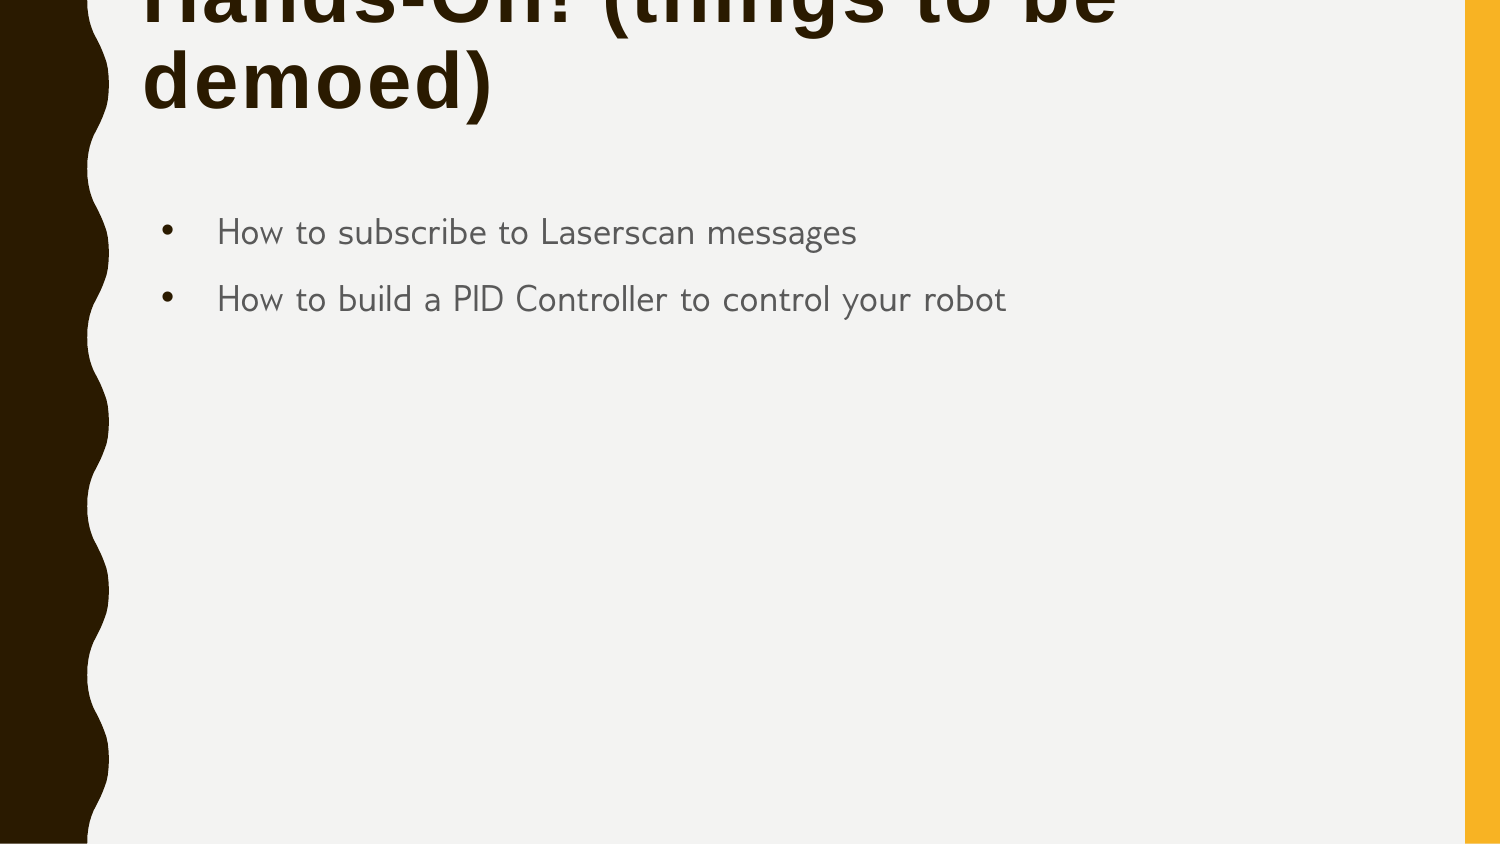

# Hands-On! (things to be demoed)
How to subscribe to Laserscan messages
How to build a PID Controller to control your robot